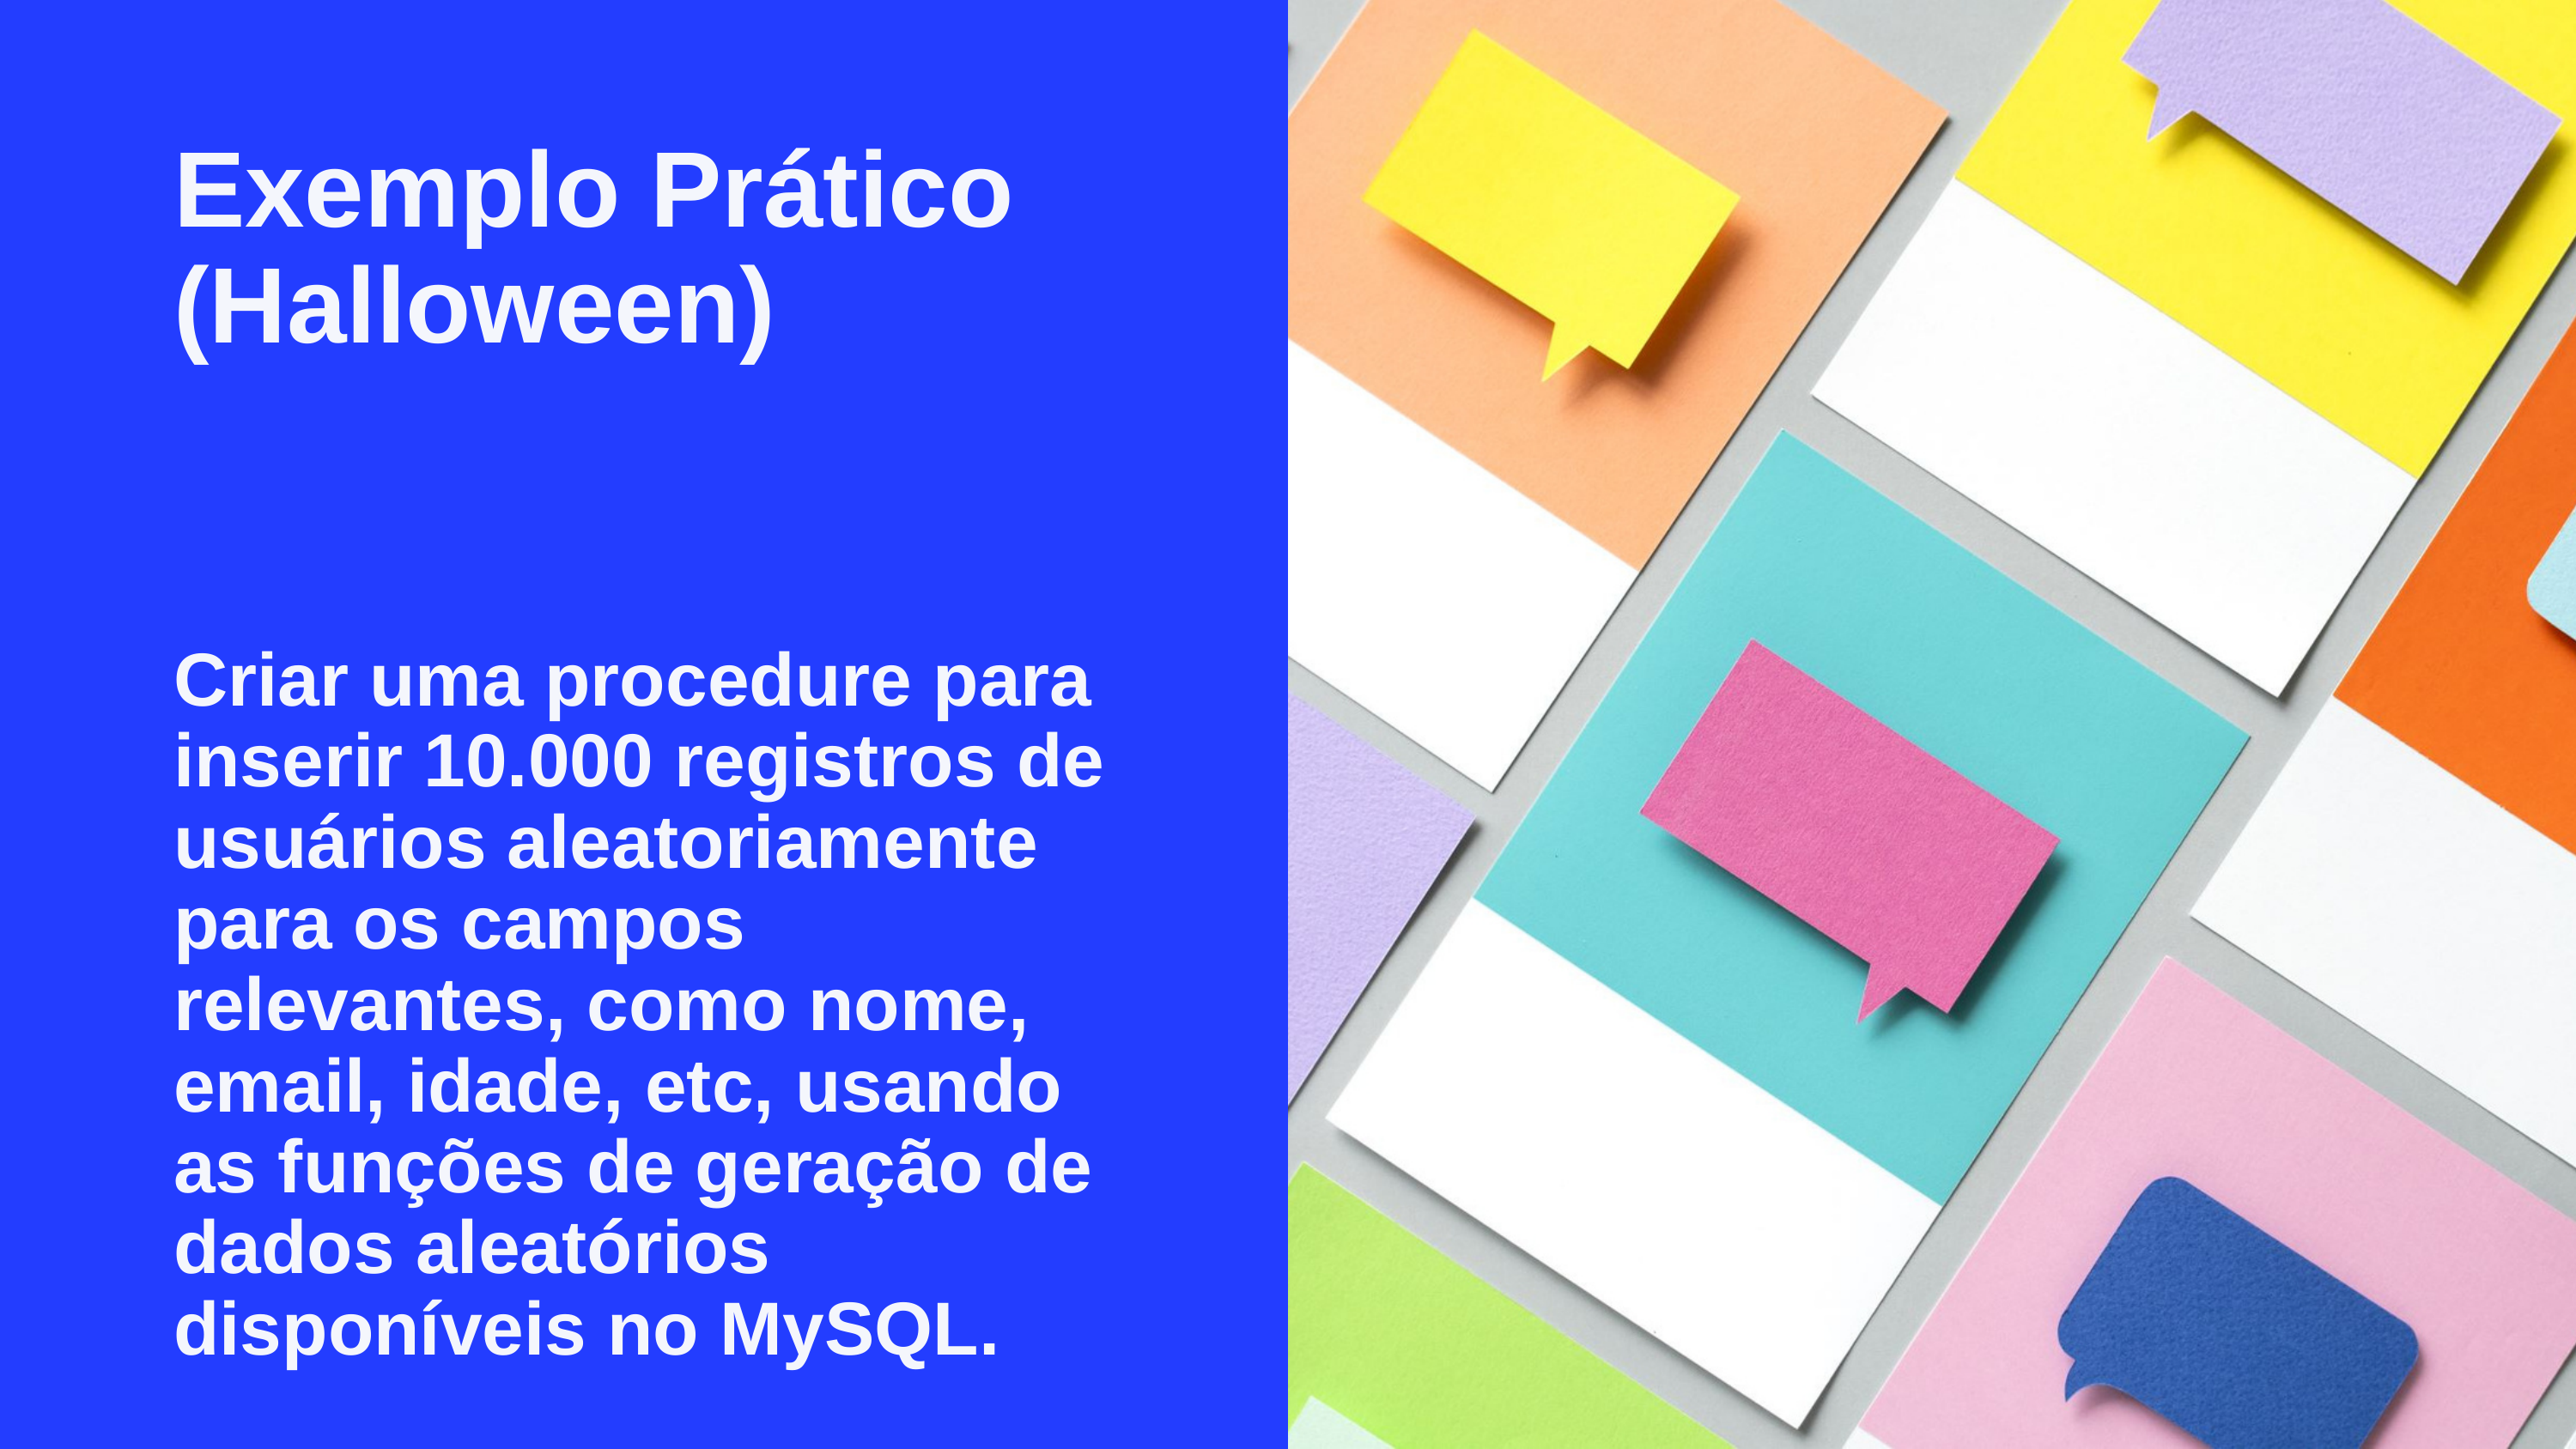

Exemplo Prático (Halloween)
Criar uma procedure para inserir 10.000 registros de usuários aleatoriamente para os campos relevantes, como nome, email, idade, etc, usando as funções de geração de dados aleatórios disponíveis no MySQL.